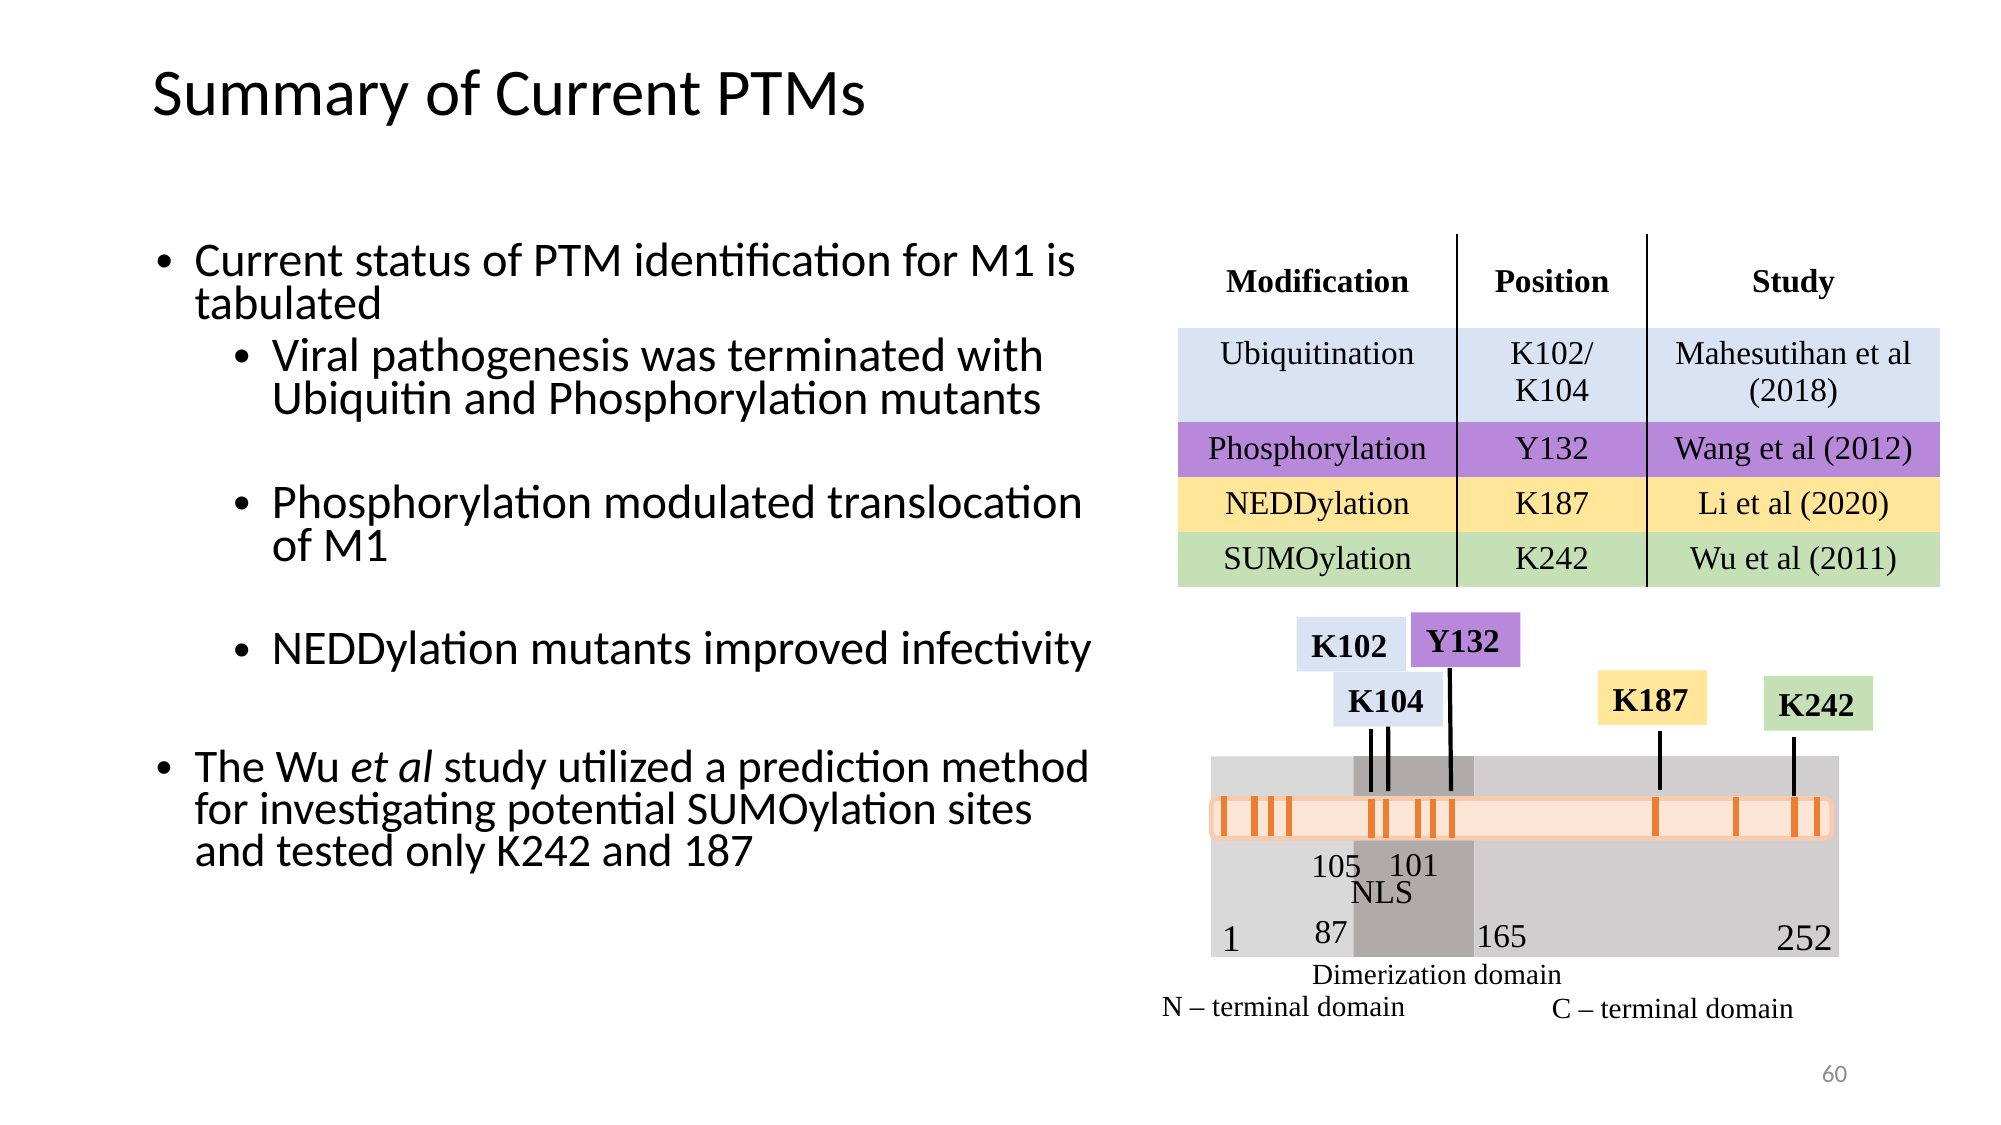

# Summary of Current PTMs
Current status of PTM identification for M1 is tabulated
Viral pathogenesis was terminated with Ubiquitin and Phosphorylation mutants

Phosphorylation modulated translocation of M1

NEDDylation mutants improved infectivity

The Wu et al study utilized a prediction method for investigating potential SUMOylation sites and tested only K242 and 187

| Modification | Position | Study |
| --- | --- | --- |
| Ubiquitination | K102/ K104 | Mahesutihan et al (2018) |
| Phosphorylation | Y132 | Wang et al (2012) |
| NEDDylation | K187 | Li et al (2020) |
| SUMOylation | K242 | Wu et al (2011) |
Y132
K102
K187
K104
K242

101
105
NLS
87
252
1
165
Dimerization domain
N – terminal domain
C – terminal domain
60